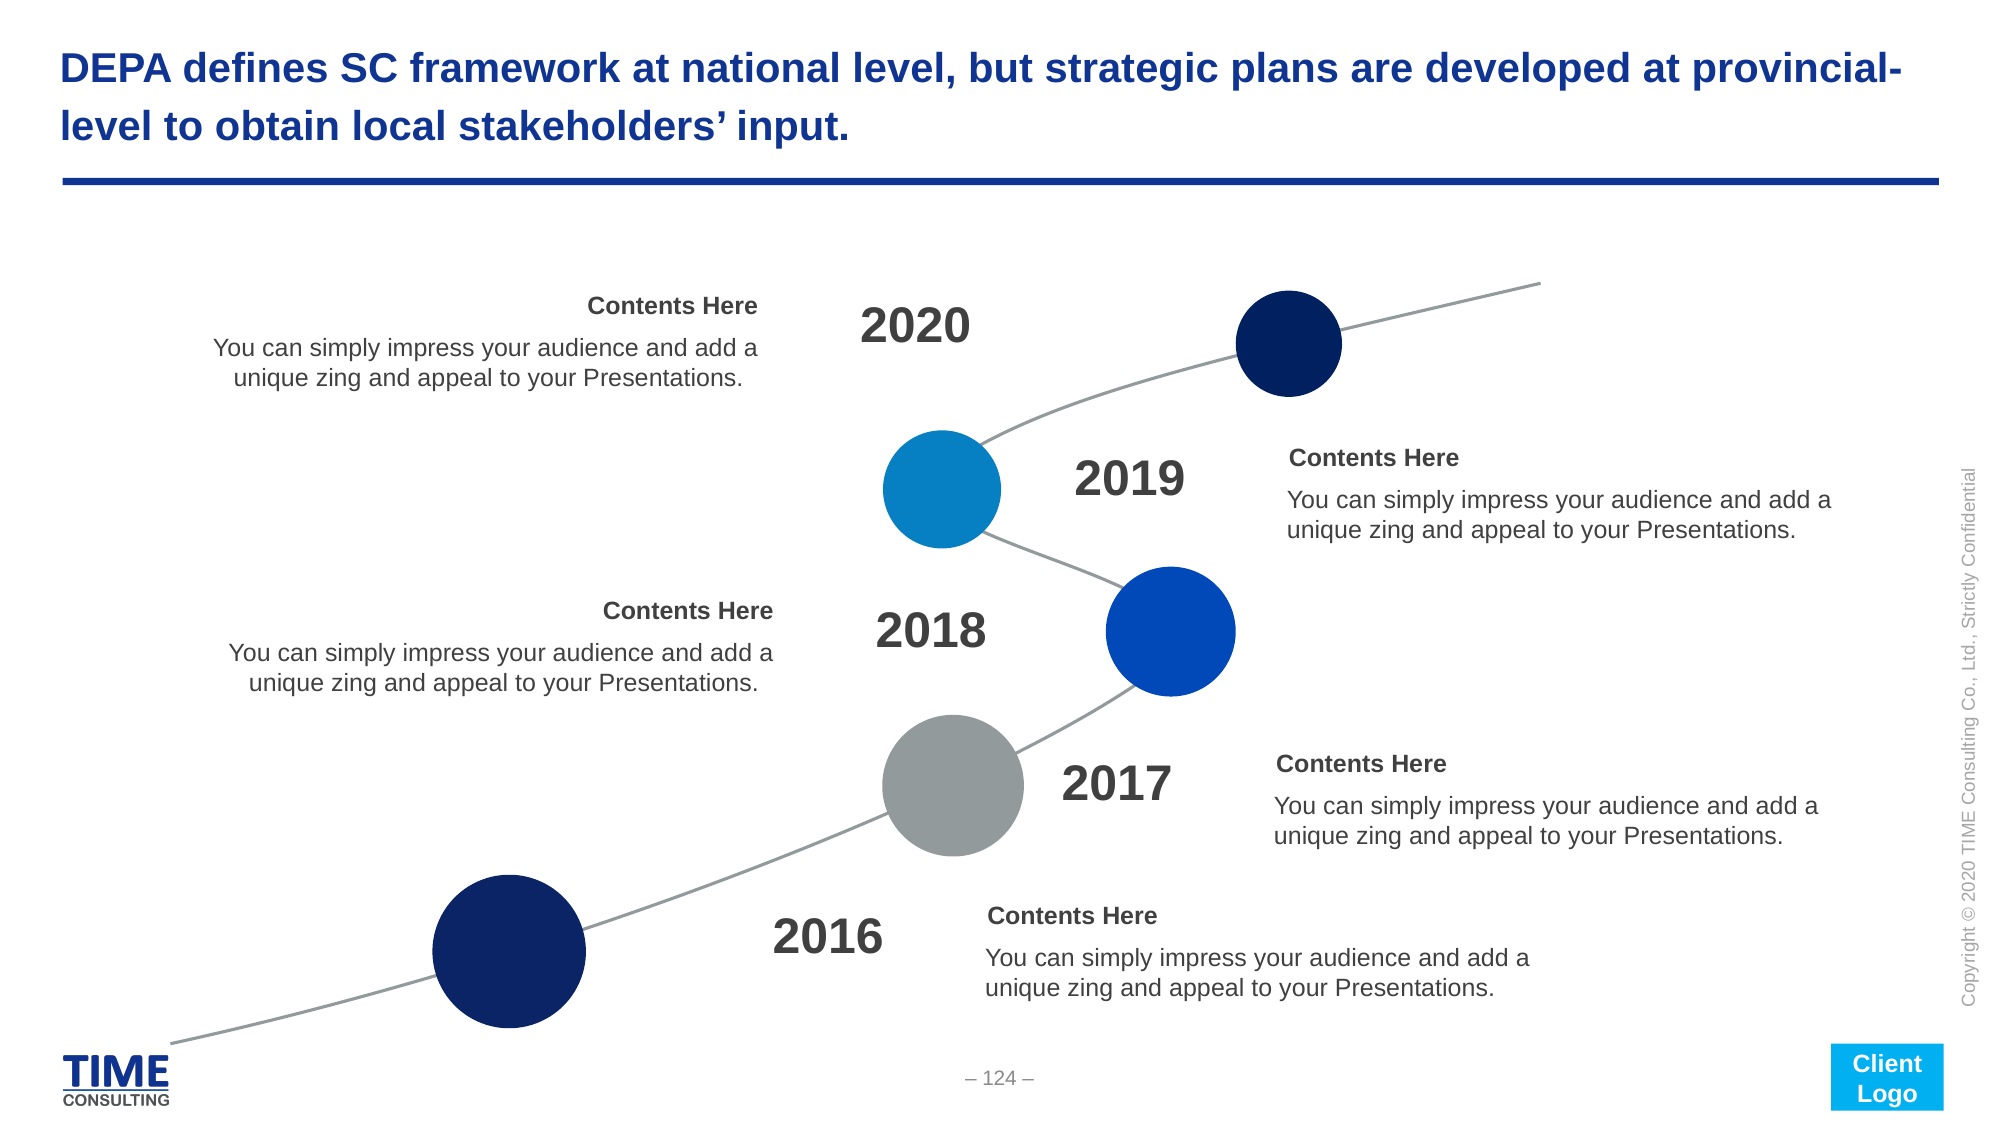

# DEPA defines SC framework at national level, but strategic plans are developed at provincial-level to obtain local stakeholders’ input.
Contents Here
You can simply impress your audience and add a unique zing and appeal to your Presentations.

2020
Contents Here
You can simply impress your audience and add a unique zing and appeal to your Presentations.
2019
Contents Here
You can simply impress your audience and add a unique zing and appeal to your Presentations.
2018
Contents Here
You can simply impress your audience and add a unique zing and appeal to your Presentations.
2017
Contents Here
You can simply impress your audience and add a unique zing and appeal to your Presentations.
2016
Client Logo